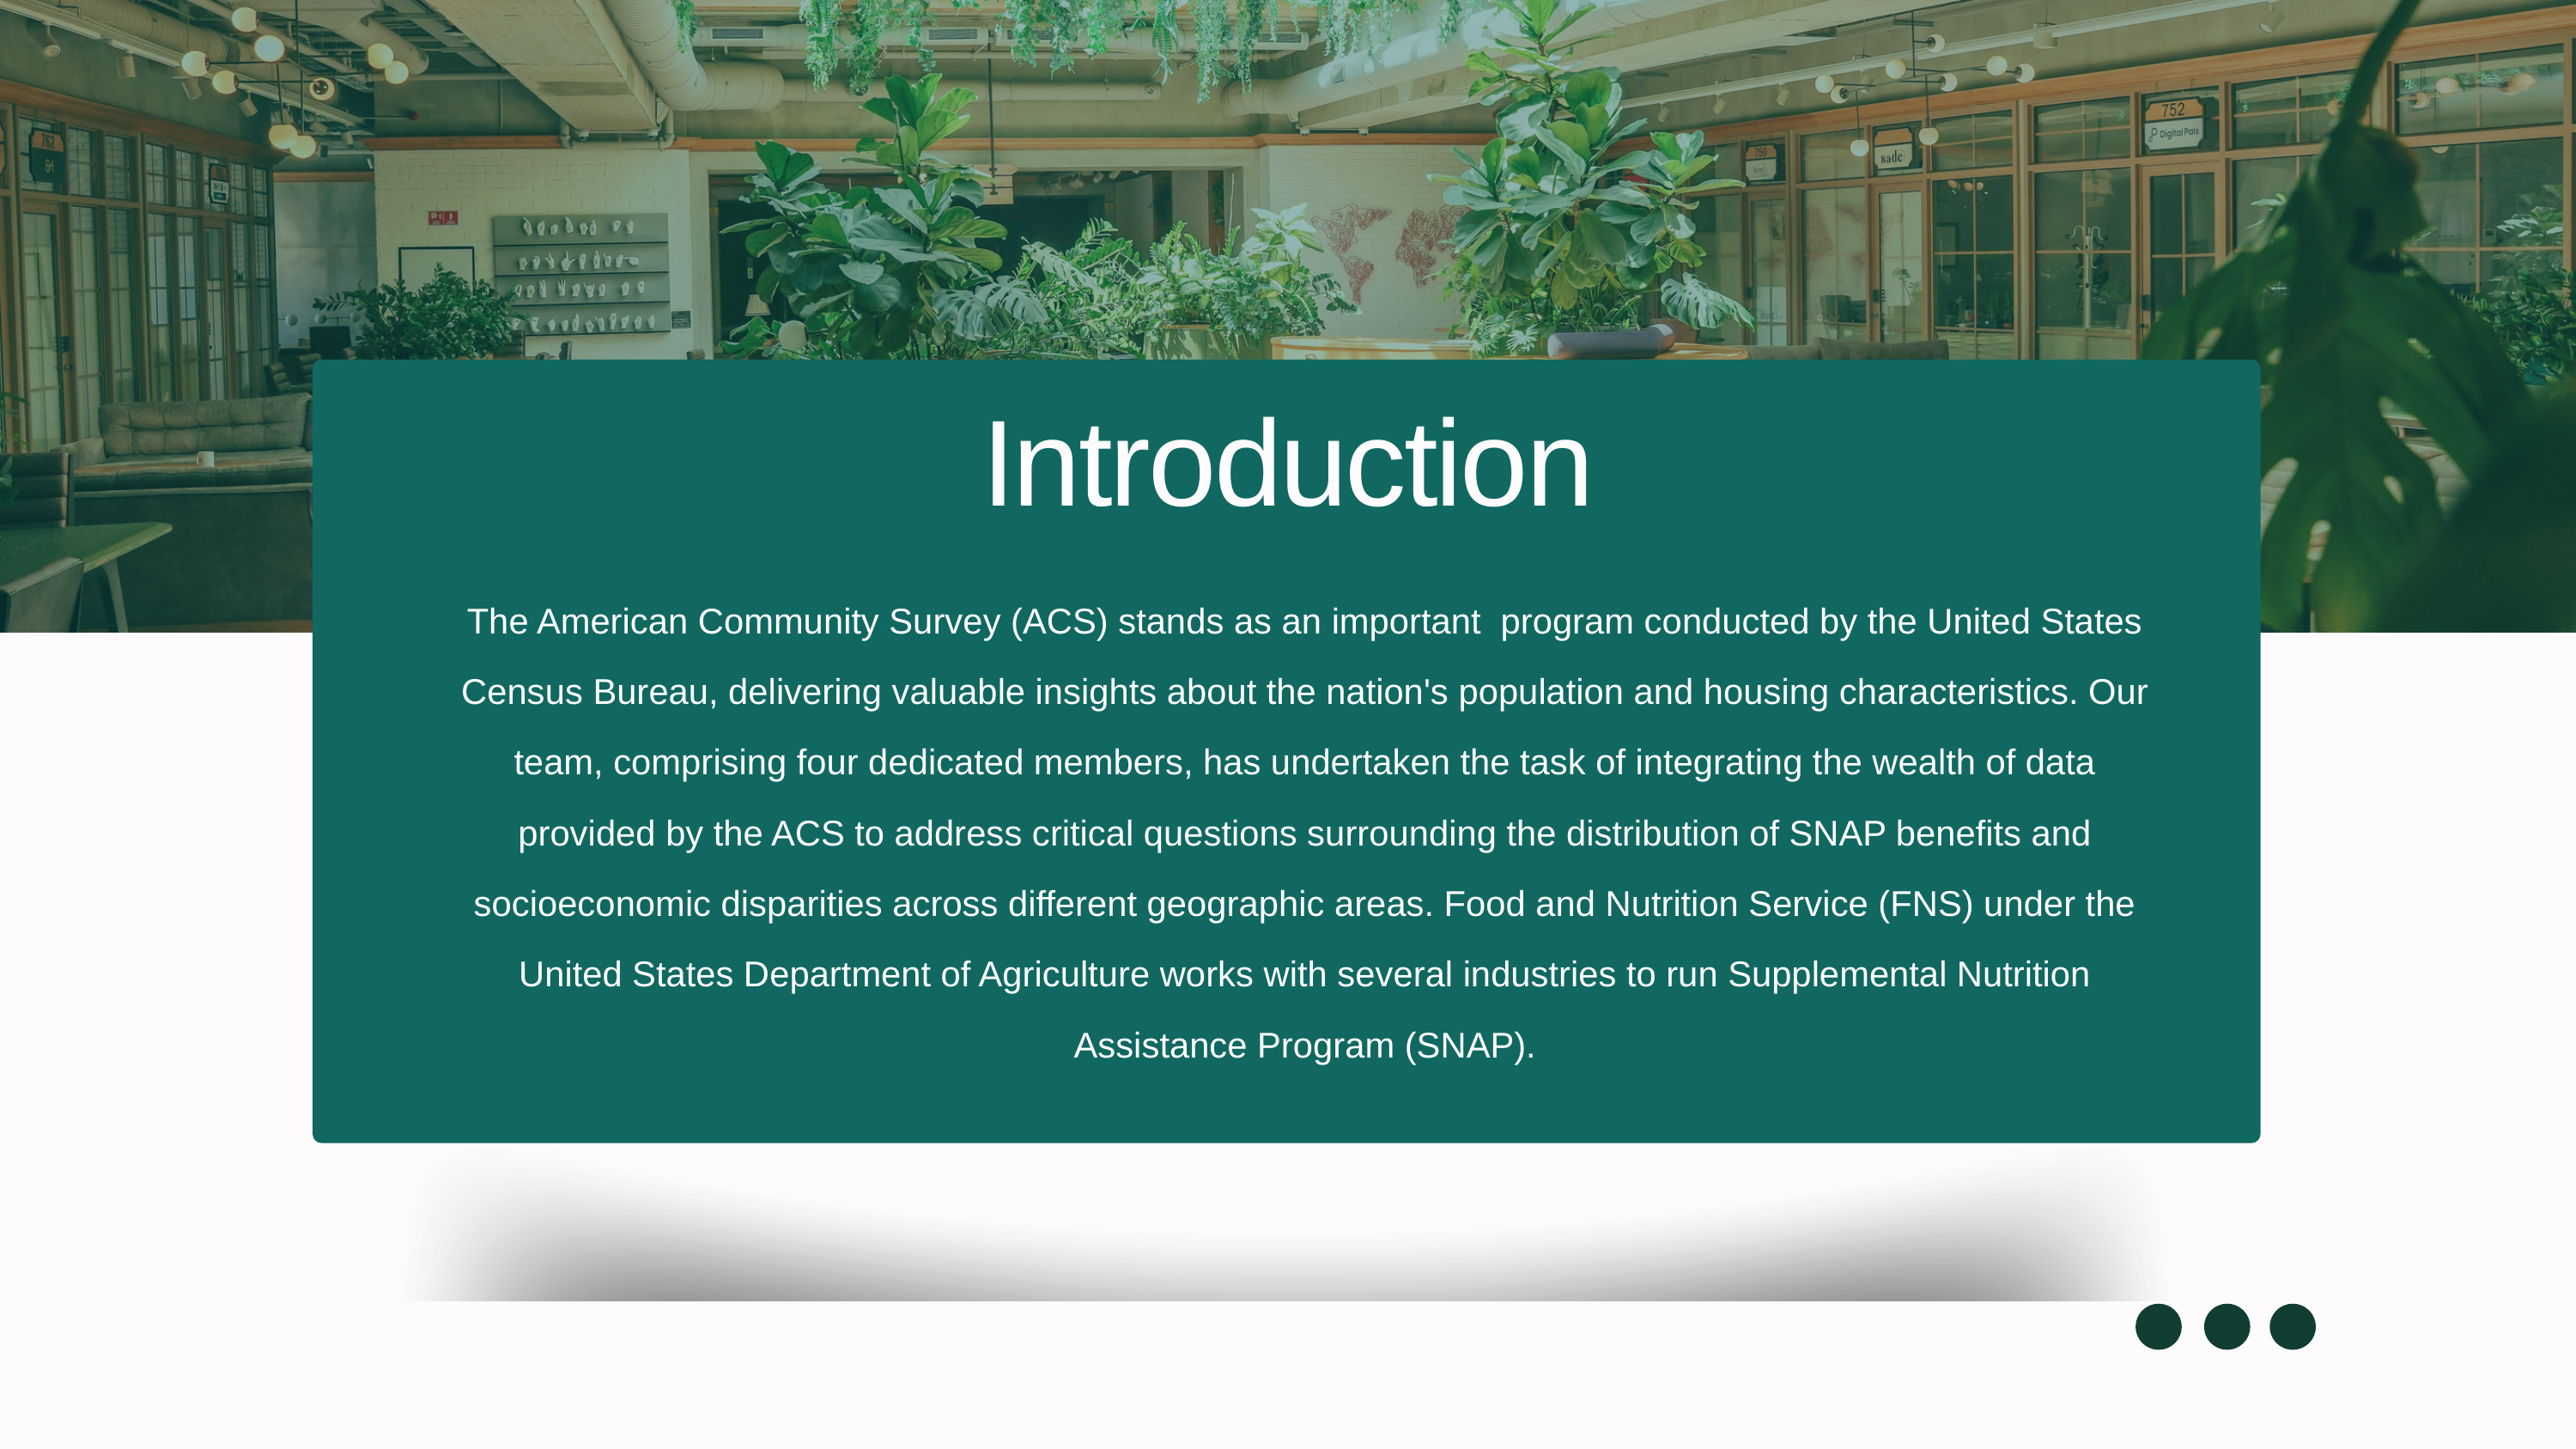

Introduction
The American Community Survey (ACS) stands as an important  program conducted by the United States Census Bureau, delivering valuable insights about the nation's population and housing characteristics. Our team, comprising four dedicated members, has undertaken the task of integrating the wealth of data provided by the ACS to address critical questions surrounding the distribution of SNAP benefits and socioeconomic disparities across different geographic areas. Food and Nutrition Service (FNS) under the United States Department of Agriculture works with several industries to run Supplemental Nutrition Assistance Program (SNAP).